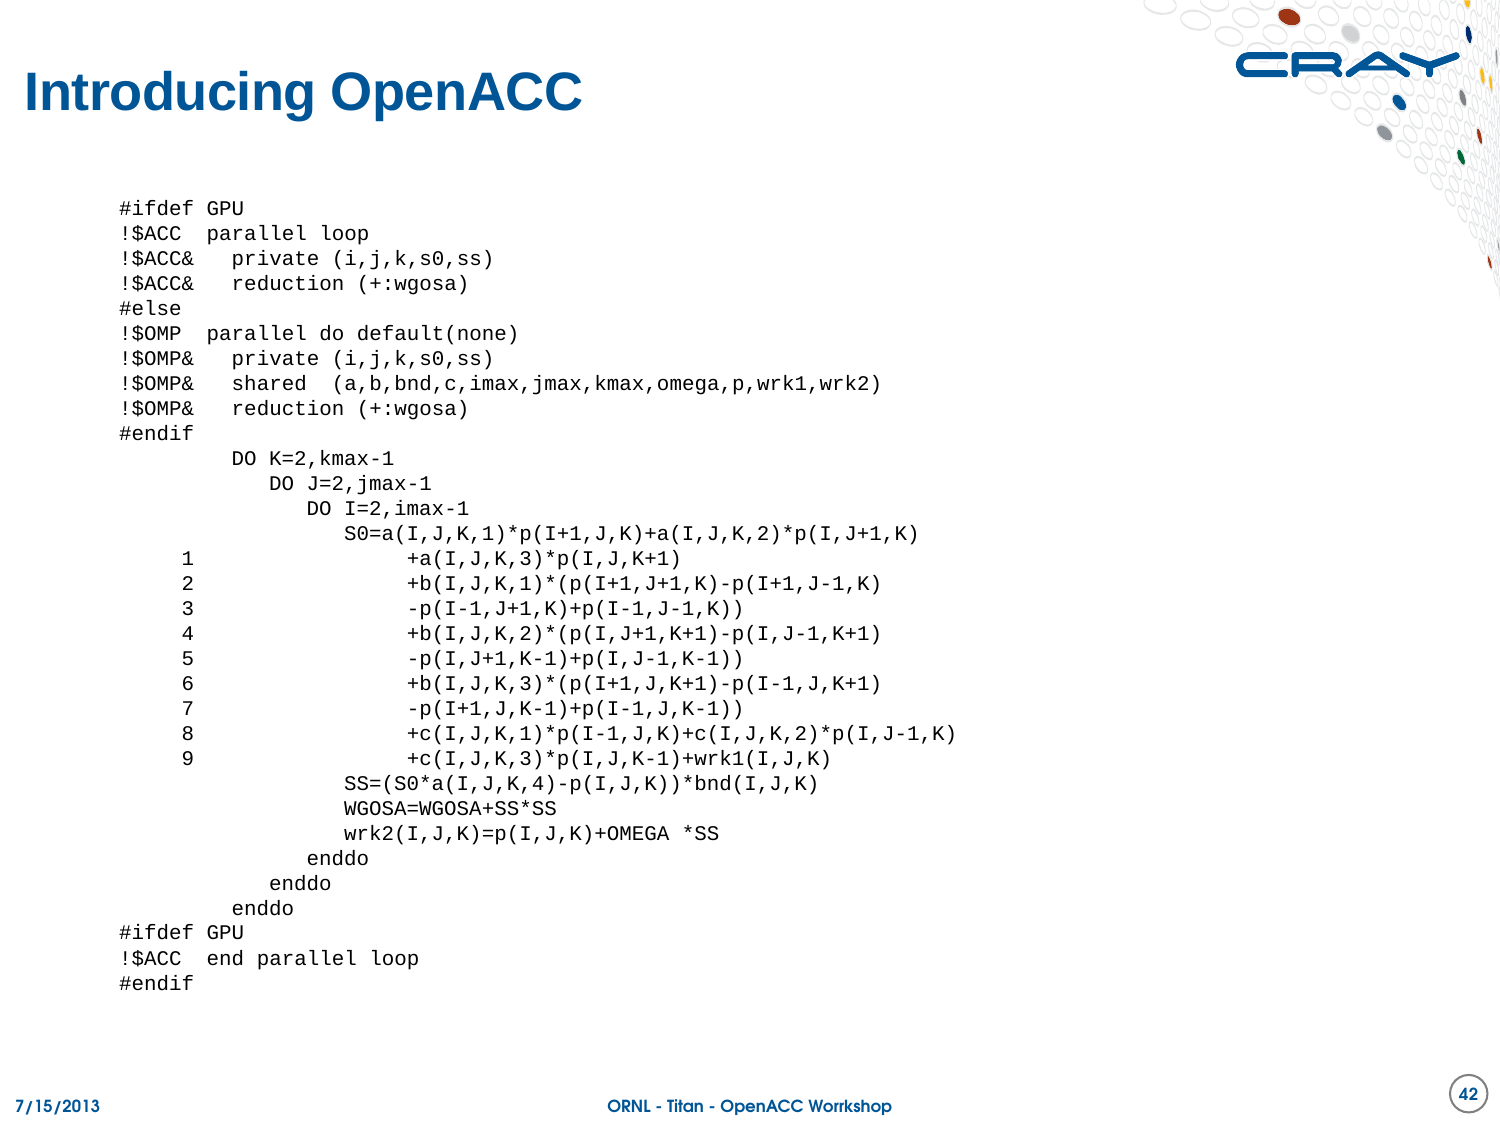

# Introducing OpenACC
#ifdef GPU
!$ACC  parallel loop
!$ACC&   private (i,j,k,s0,ss)
!$ACC&   reduction (+:wgosa)
#else
!$OMP  parallel do default(none)
!$OMP&   private (i,j,k,s0,ss)
!$OMP&   shared  (a,b,bnd,c,imax,jmax,kmax,omega,p,wrk1,wrk2)
!$OMP&   reduction (+:wgosa)
#endif
         DO K=2,kmax-1
            DO J=2,jmax-1
               DO I=2,imax-1
                  S0=a(I,J,K,1)*p(I+1,J,K)+a(I,J,K,2)*p(I,J+1,K)
     1                 +a(I,J,K,3)*p(I,J,K+1)
     2                 +b(I,J,K,1)*(p(I+1,J+1,K)-p(I+1,J-1,K)
     3                 -p(I-1,J+1,K)+p(I-1,J-1,K))
     4                 +b(I,J,K,2)*(p(I,J+1,K+1)-p(I,J-1,K+1)
     5                 -p(I,J+1,K-1)+p(I,J-1,K-1))
     6                 +b(I,J,K,3)*(p(I+1,J,K+1)-p(I-1,J,K+1)
     7                 -p(I+1,J,K-1)+p(I-1,J,K-1))
     8                 +c(I,J,K,1)*p(I-1,J,K)+c(I,J,K,2)*p(I,J-1,K)
     9                 +c(I,J,K,3)*p(I,J,K-1)+wrk1(I,J,K)
                  SS=(S0*a(I,J,K,4)-p(I,J,K))*bnd(I,J,K)
                  WGOSA=WGOSA+SS*SS
                  wrk2(I,J,K)=p(I,J,K)+OMEGA *SS
               enddo
            enddo
         enddo
#ifdef GPU
!$ACC  end parallel loop
#endif
42
7/15/2013
ORNL - Titan - OpenACC Worrkshop